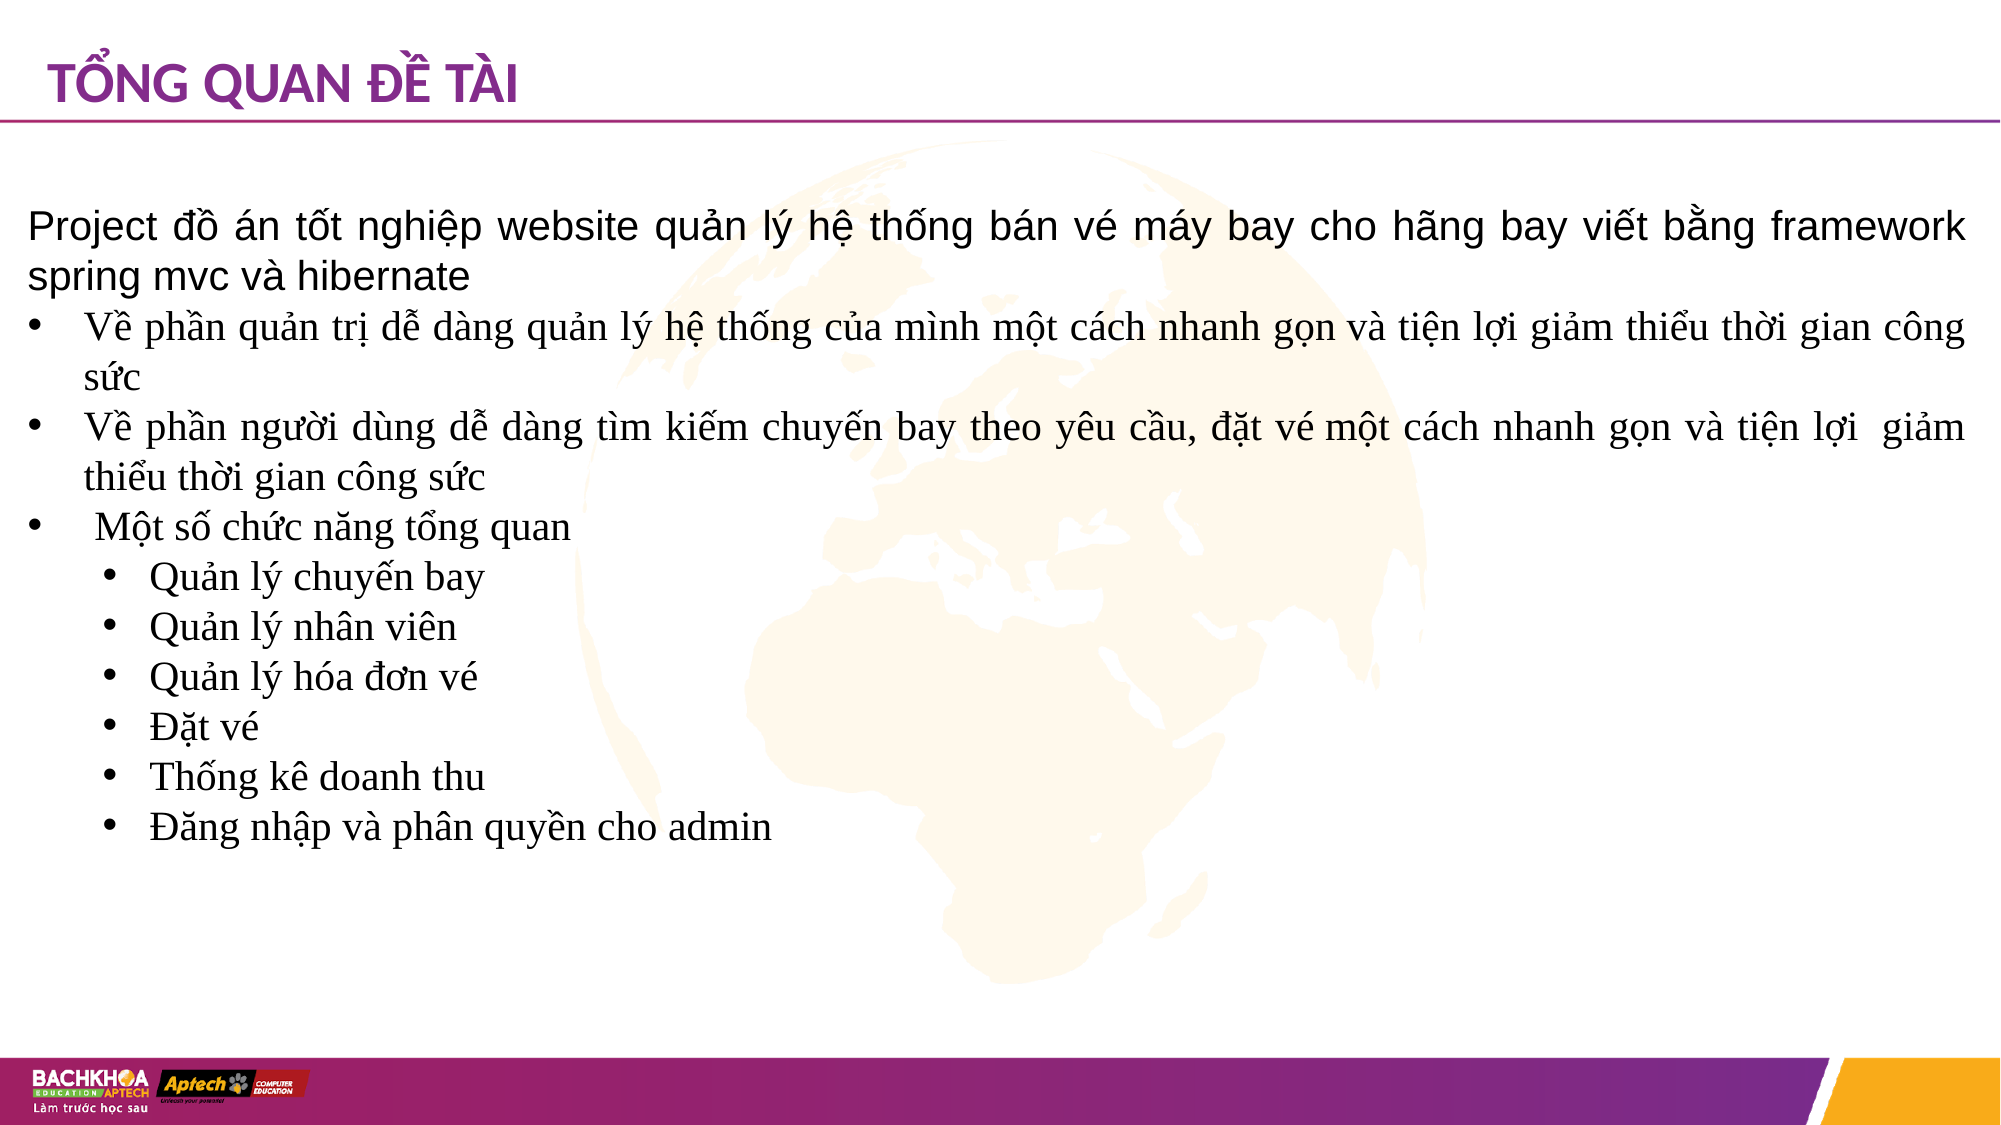

# TỔNG QUAN ĐỀ TÀI

Project đồ án tốt nghiệp website quản lý hệ thống bán vé máy bay cho hãng bay viết bằng framework spring mvc và hibernate
Về phần quản trị dễ dàng quản lý hệ thống của mình một cách nhanh gọn và tiện lợi giảm thiểu thời gian công sức
Về phần người dùng dễ dàng tìm kiếm chuyến bay theo yêu cầu, đặt vé một cách nhanh gọn và tiện lợi  giảm thiểu thời gian công sức
 Một số chức năng tổng quan
Quản lý chuyến bay
Quản lý nhân viên
Quản lý hóa đơn vé
Đặt vé
Thống kê doanh thu
Đăng nhập và phân quyền cho admin